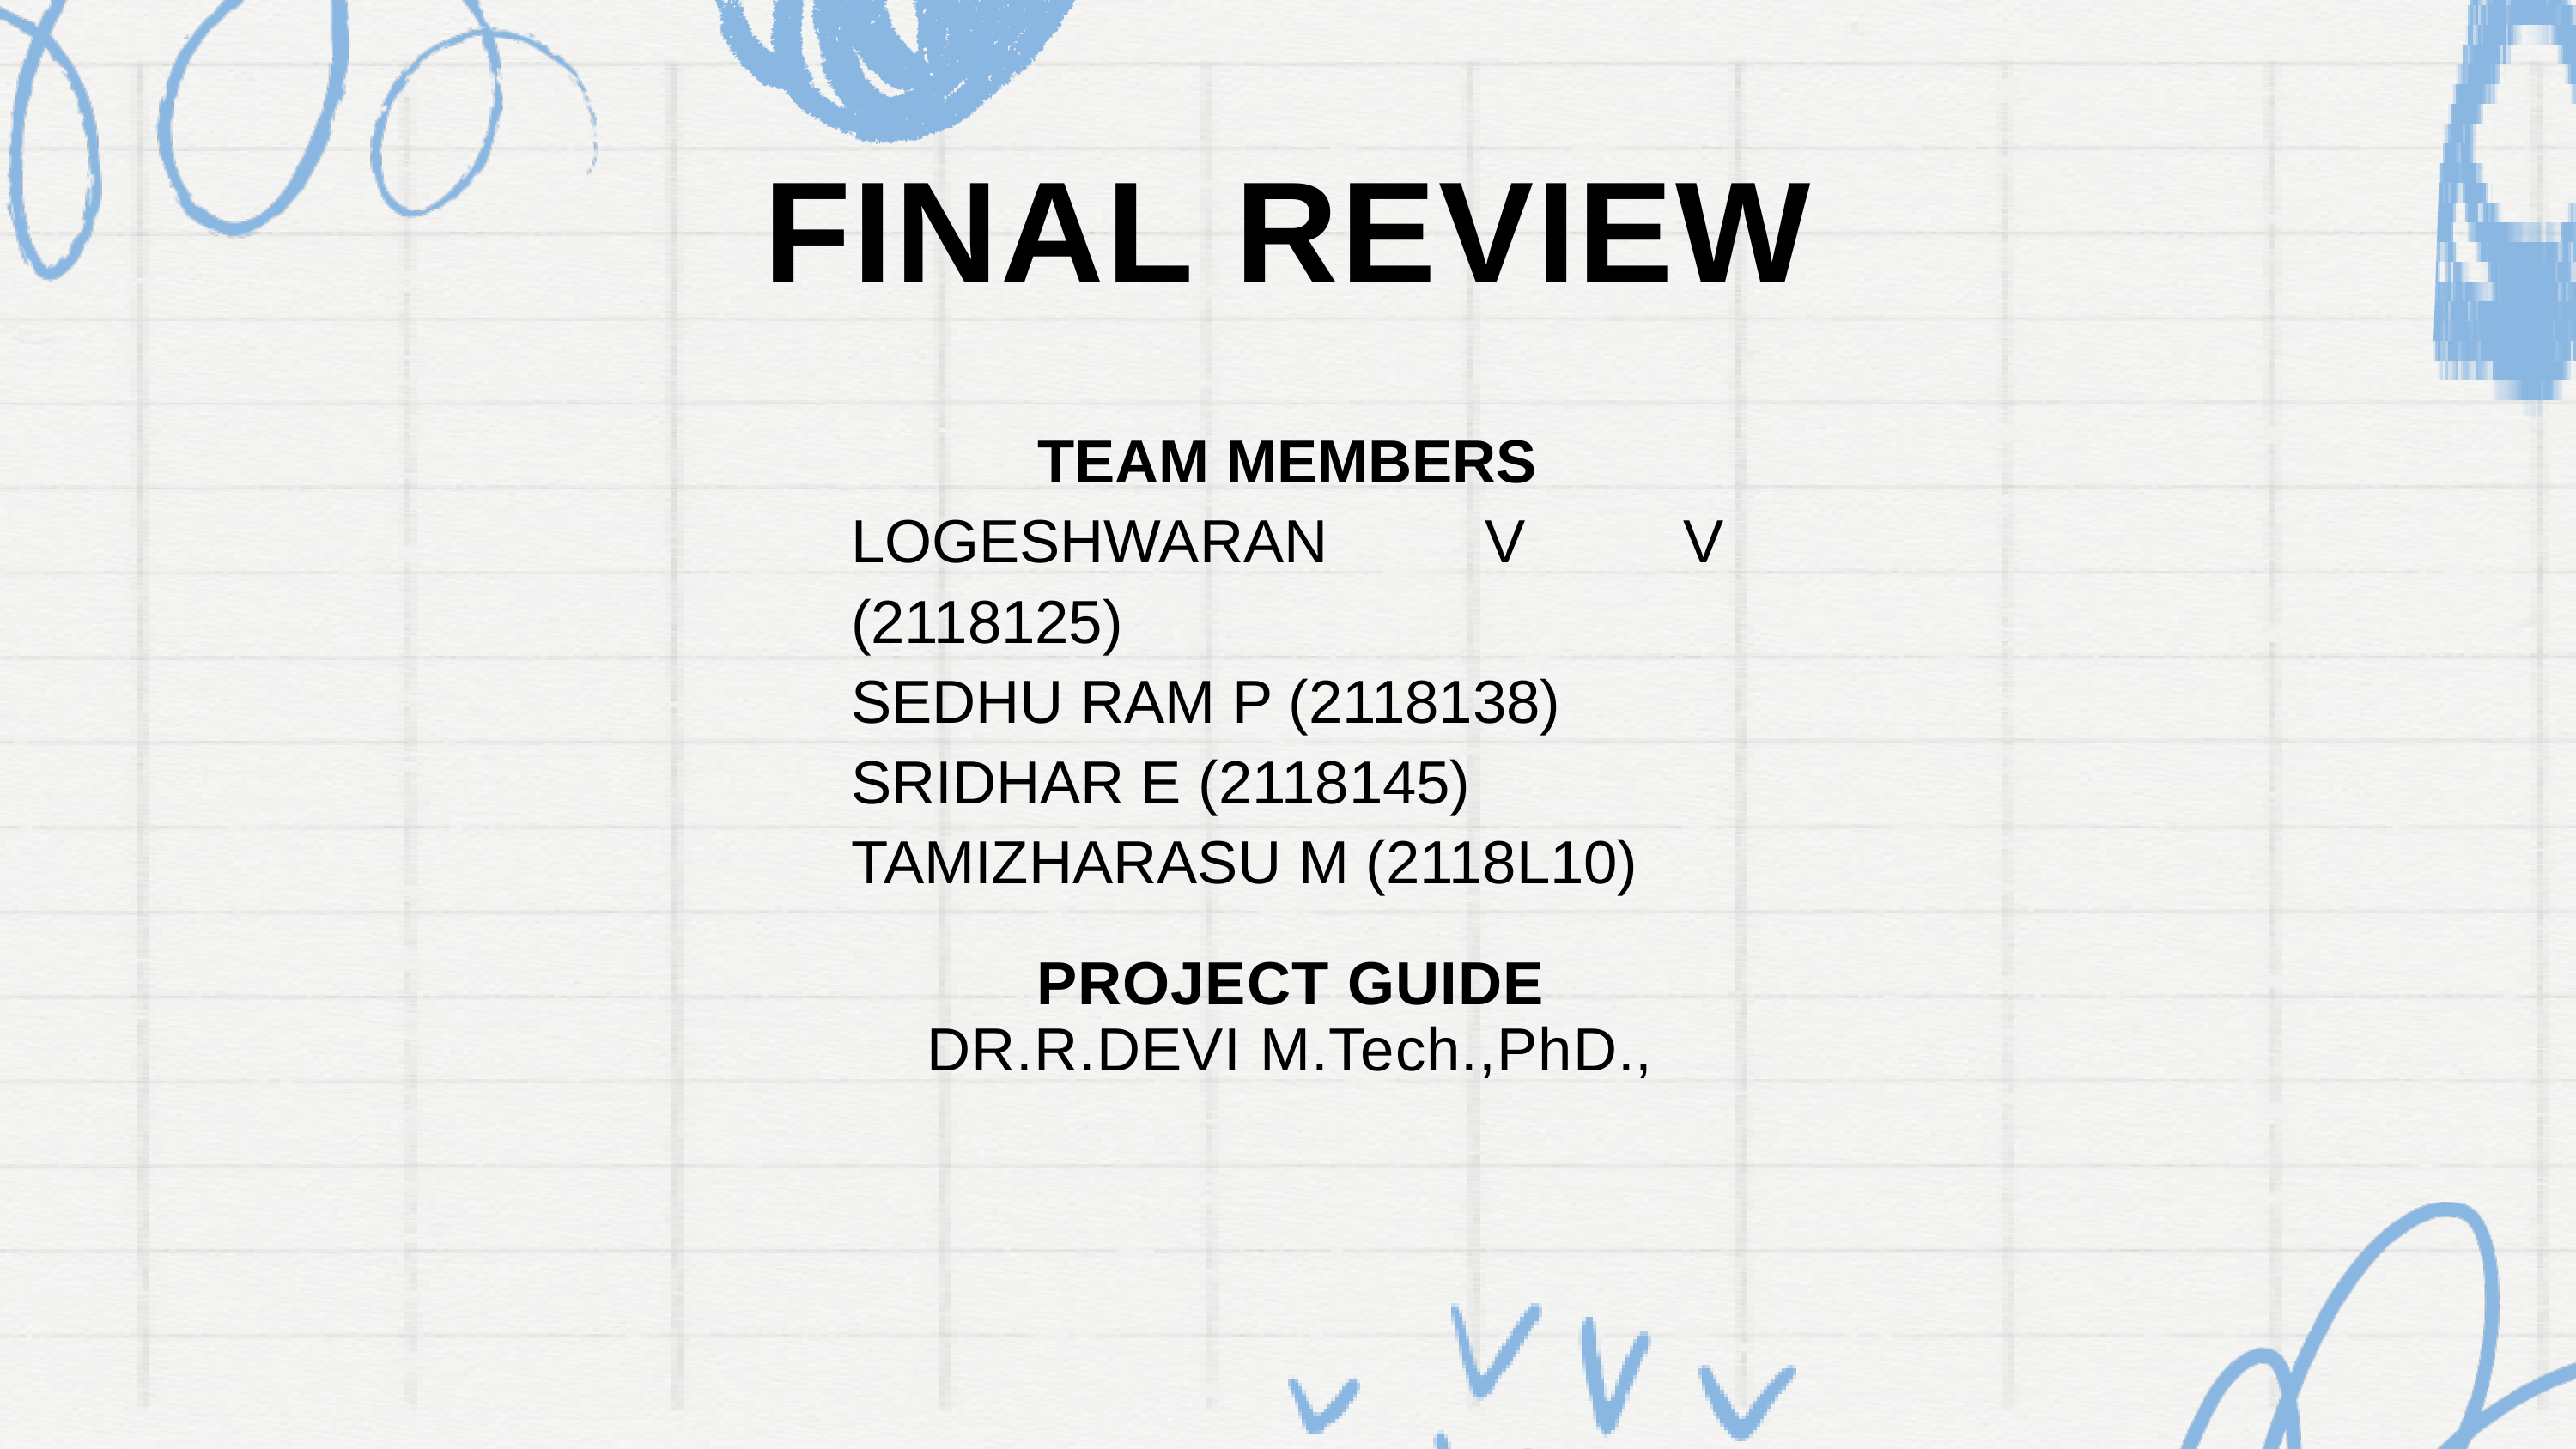

FINAL REVIEW
           TEAM MEMBERS
LOGESHWARAN V V (2118125)
SEDHU RAM P (2118138)
SRIDHAR E (2118145)
TAMIZHARASU M (2118L10)
 PROJECT GUIDE
DR.R.DEVI M.Tech.,PhD.,